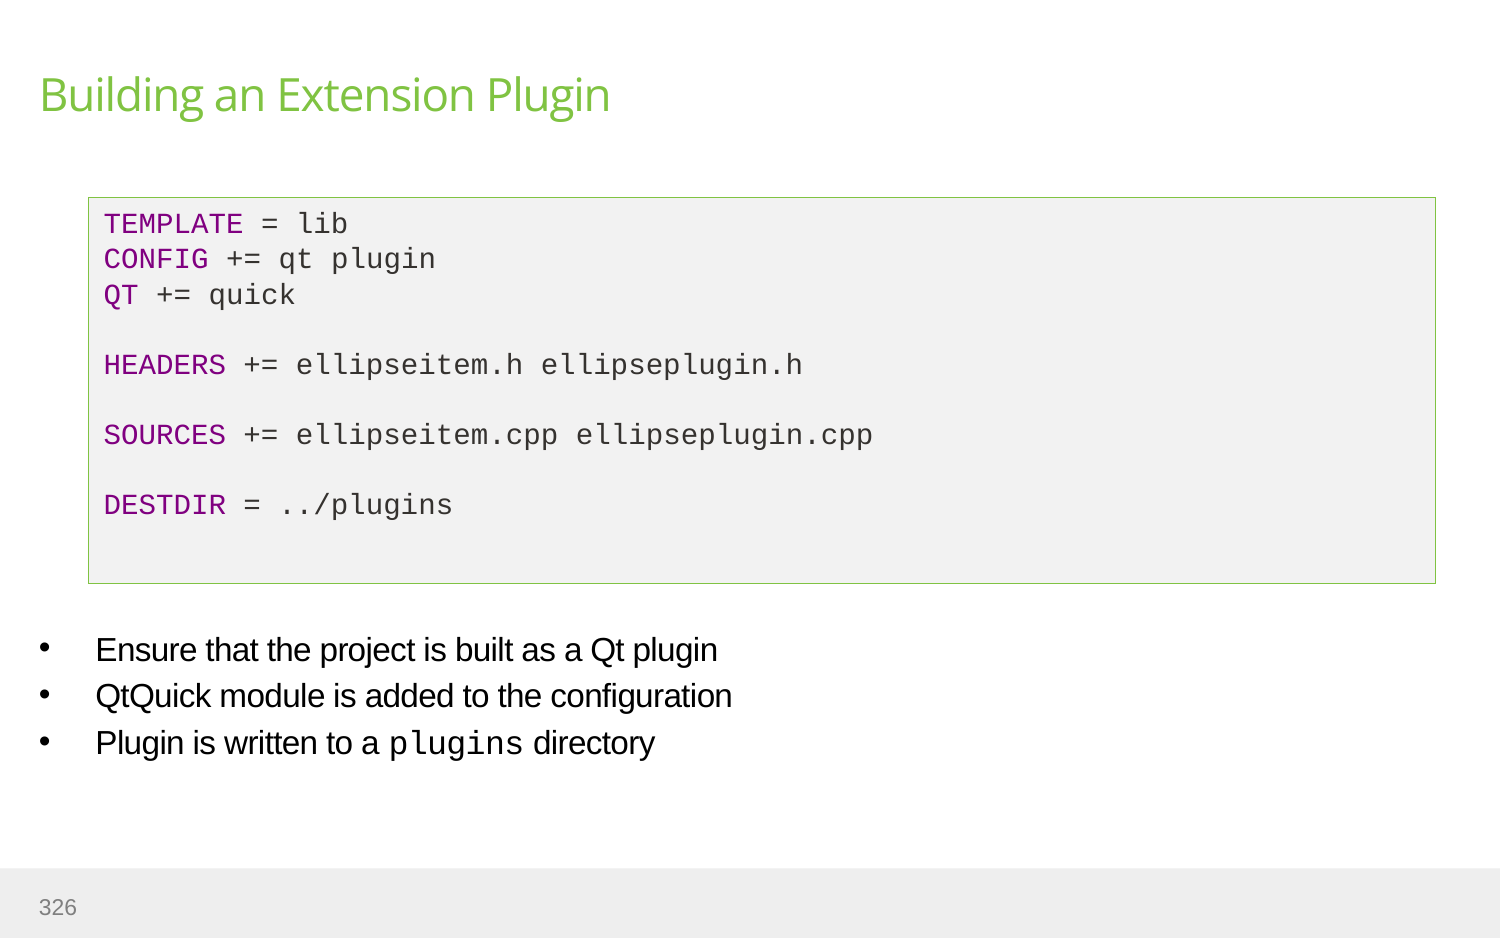

# Building an Extension Plugin
TEMPLATE = lib
CONFIG += qt plugin
QT += quick
HEADERS += ellipseitem.h ellipseplugin.h
SOURCES += ellipseitem.cpp ellipseplugin.cpp
DESTDIR = ../plugins
Ensure that the project is built as a Qt plugin
QtQuick module is added to the configuration
Plugin is written to a plugins directory

326